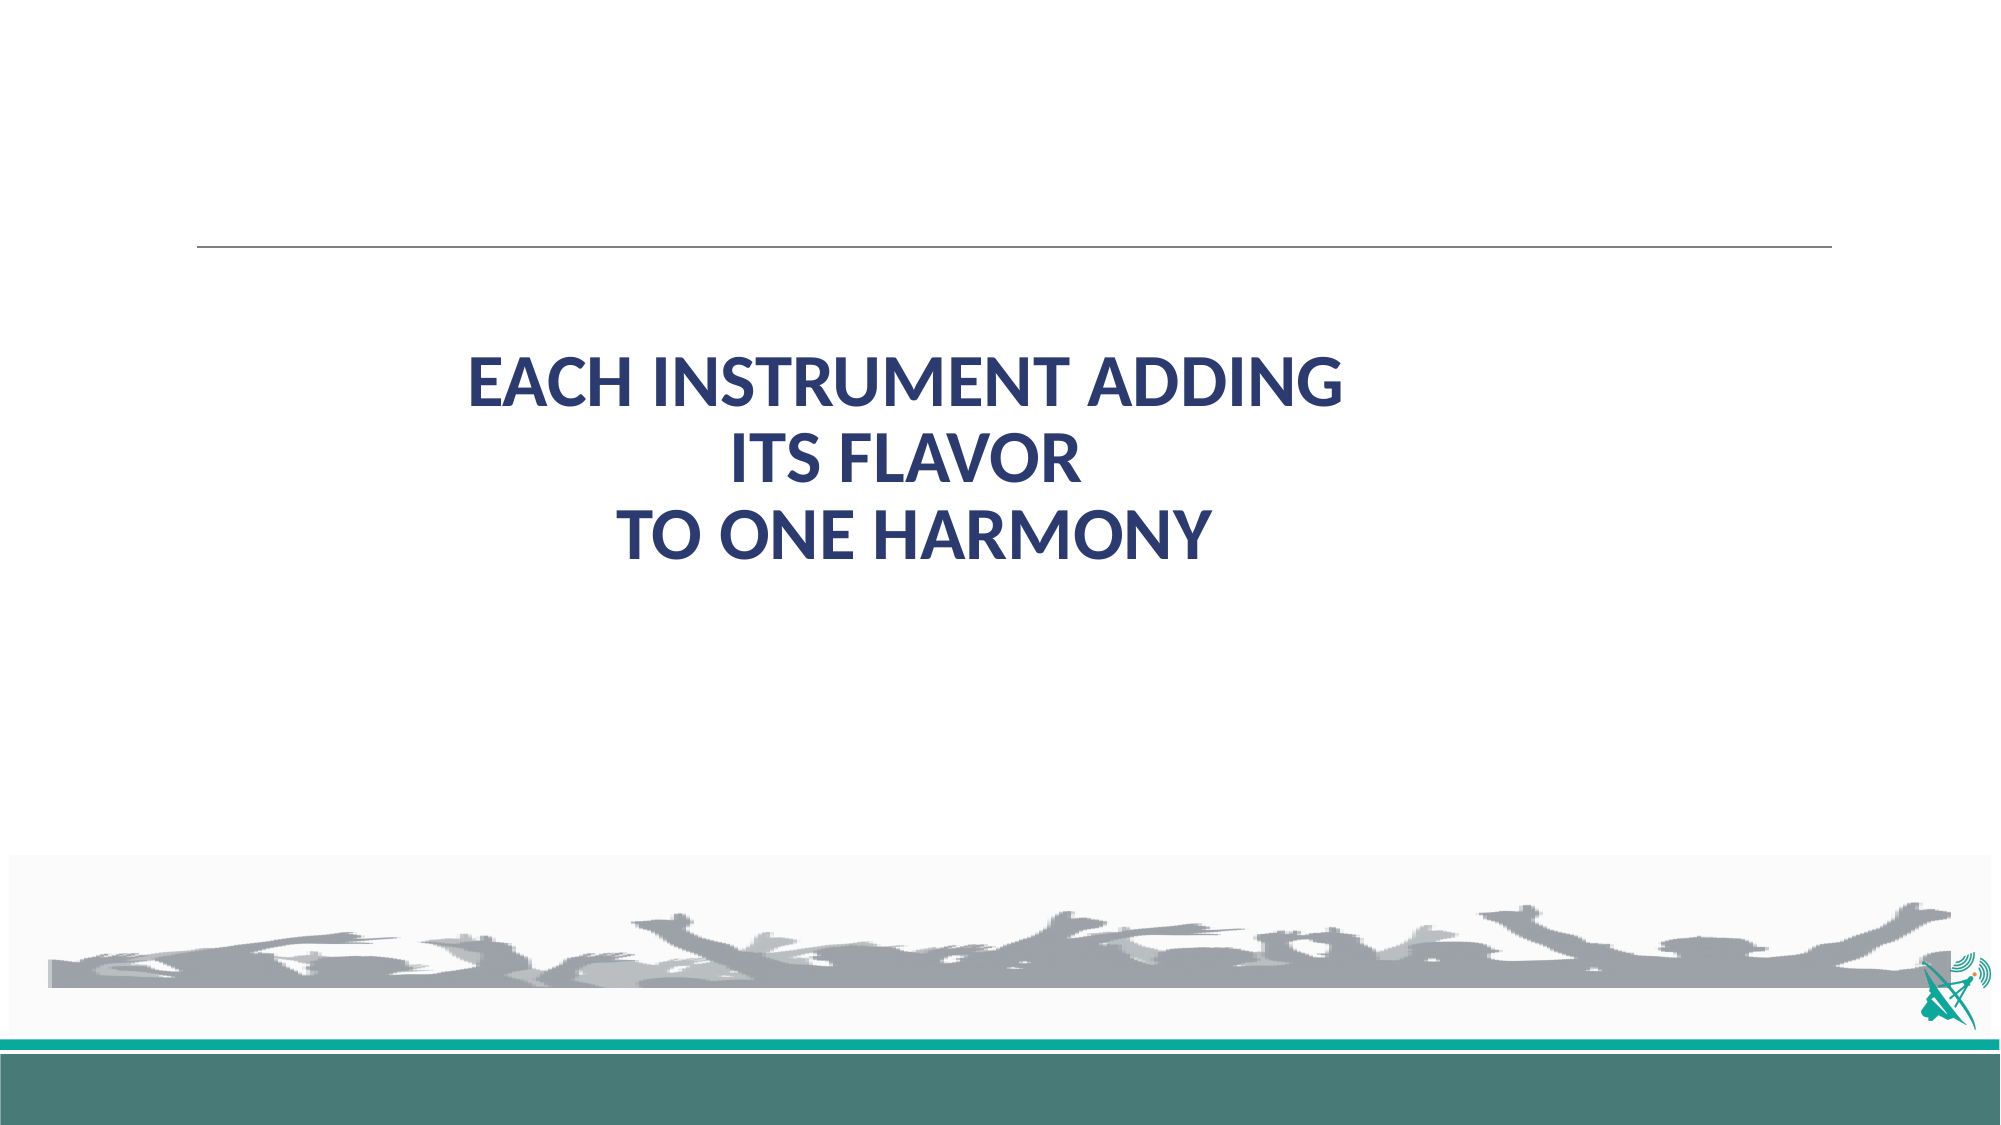

# EACH INSTRUMENT ADDING ITS FLAVOR TO ONE HARMONY